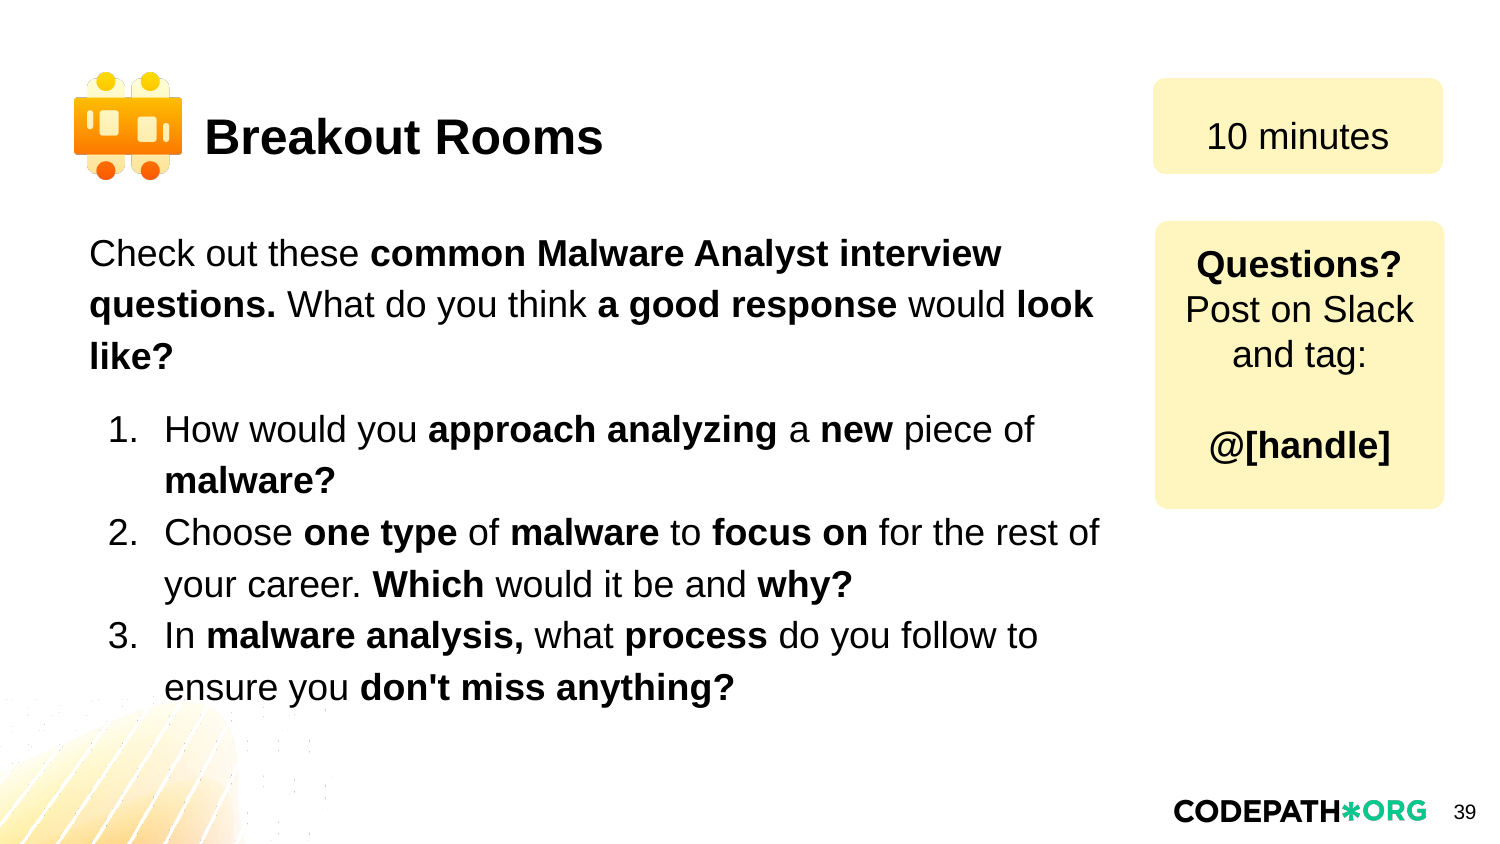

10 minutes
Check out these common Malware Analyst interview questions. What do you think a good response would look like?
How would you approach analyzing a new piece of malware?
Choose one type of malware to focus on for the rest of your career. Which would it be and why?
In malware analysis, what process do you follow to ensure you don't miss anything?
@[handle]
39